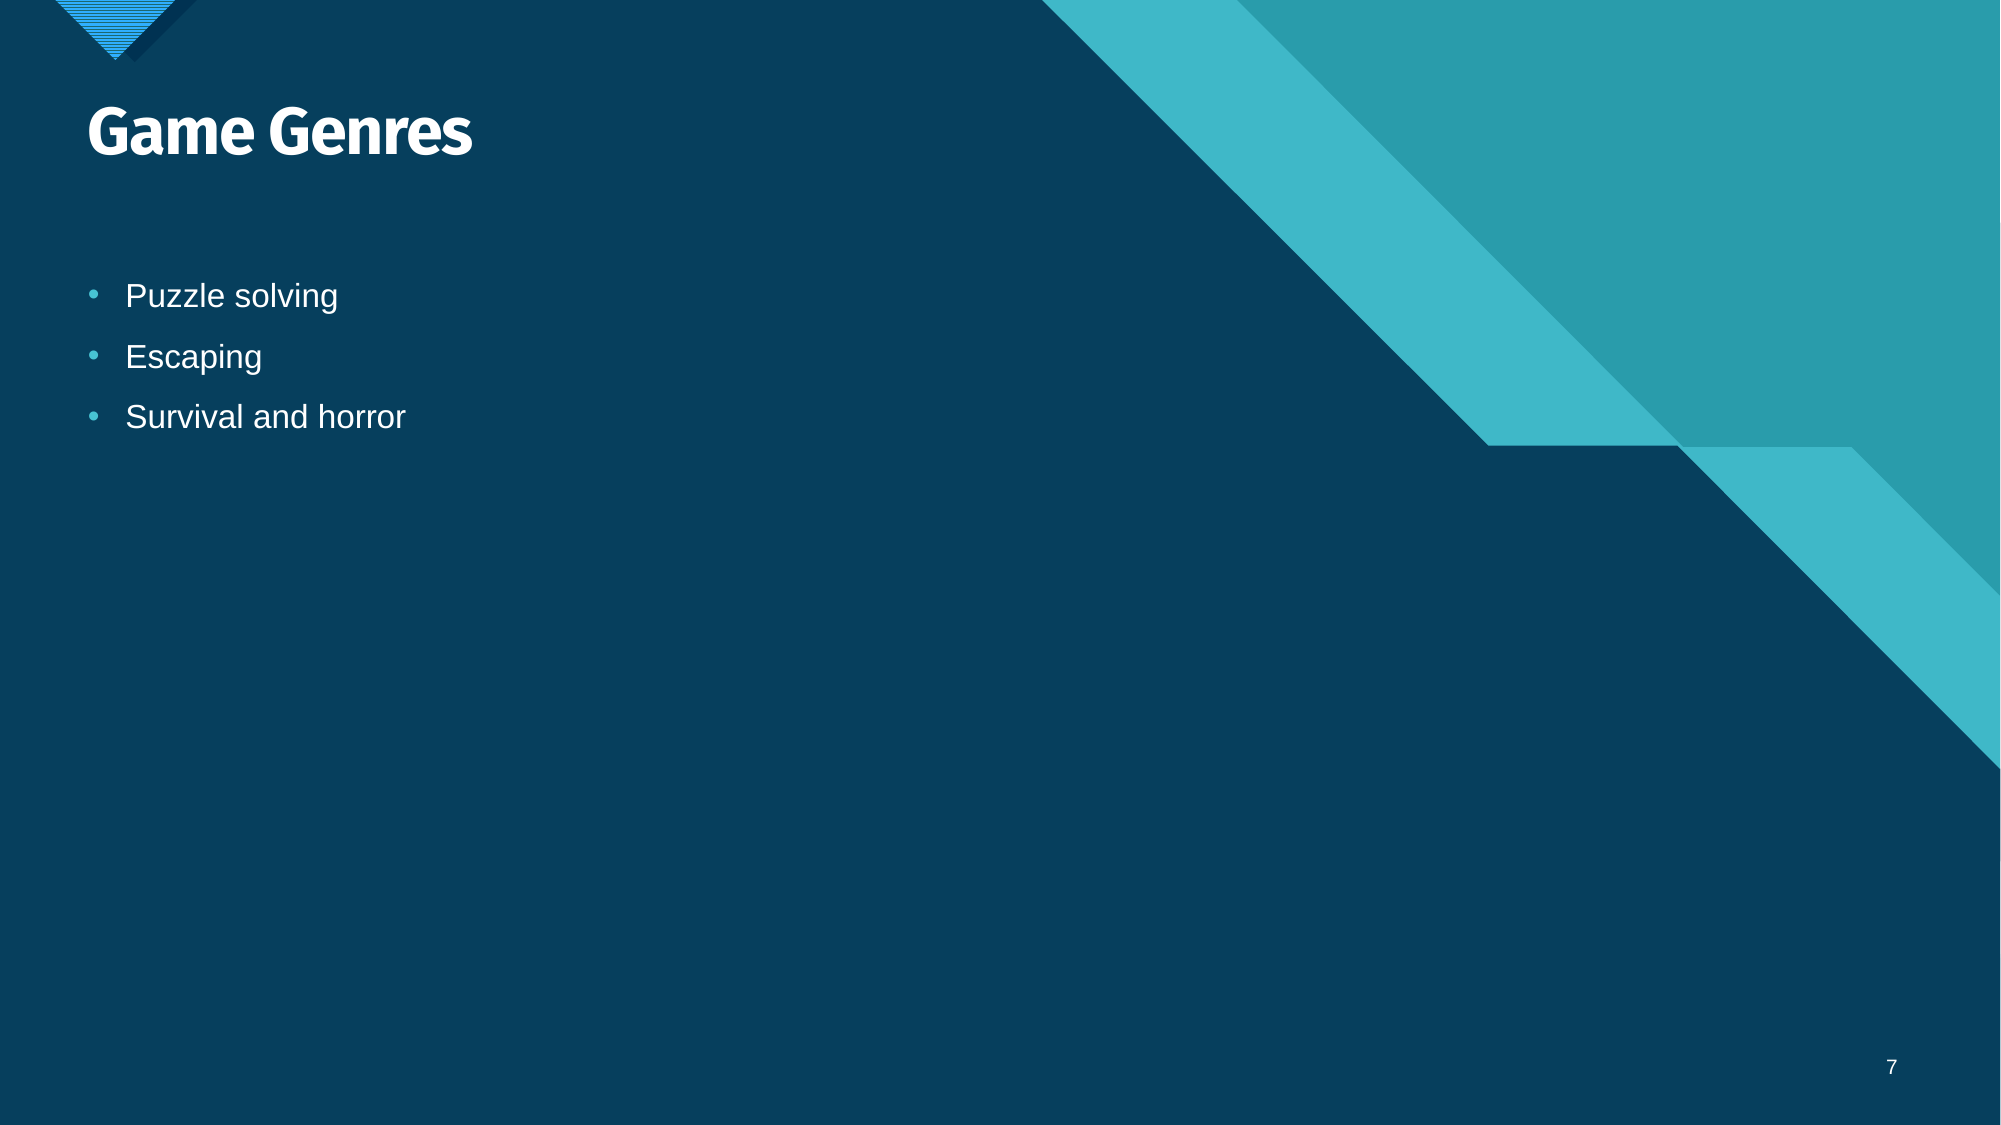

# Game Genres
Puzzle solving
Escaping
Survival and horror
7